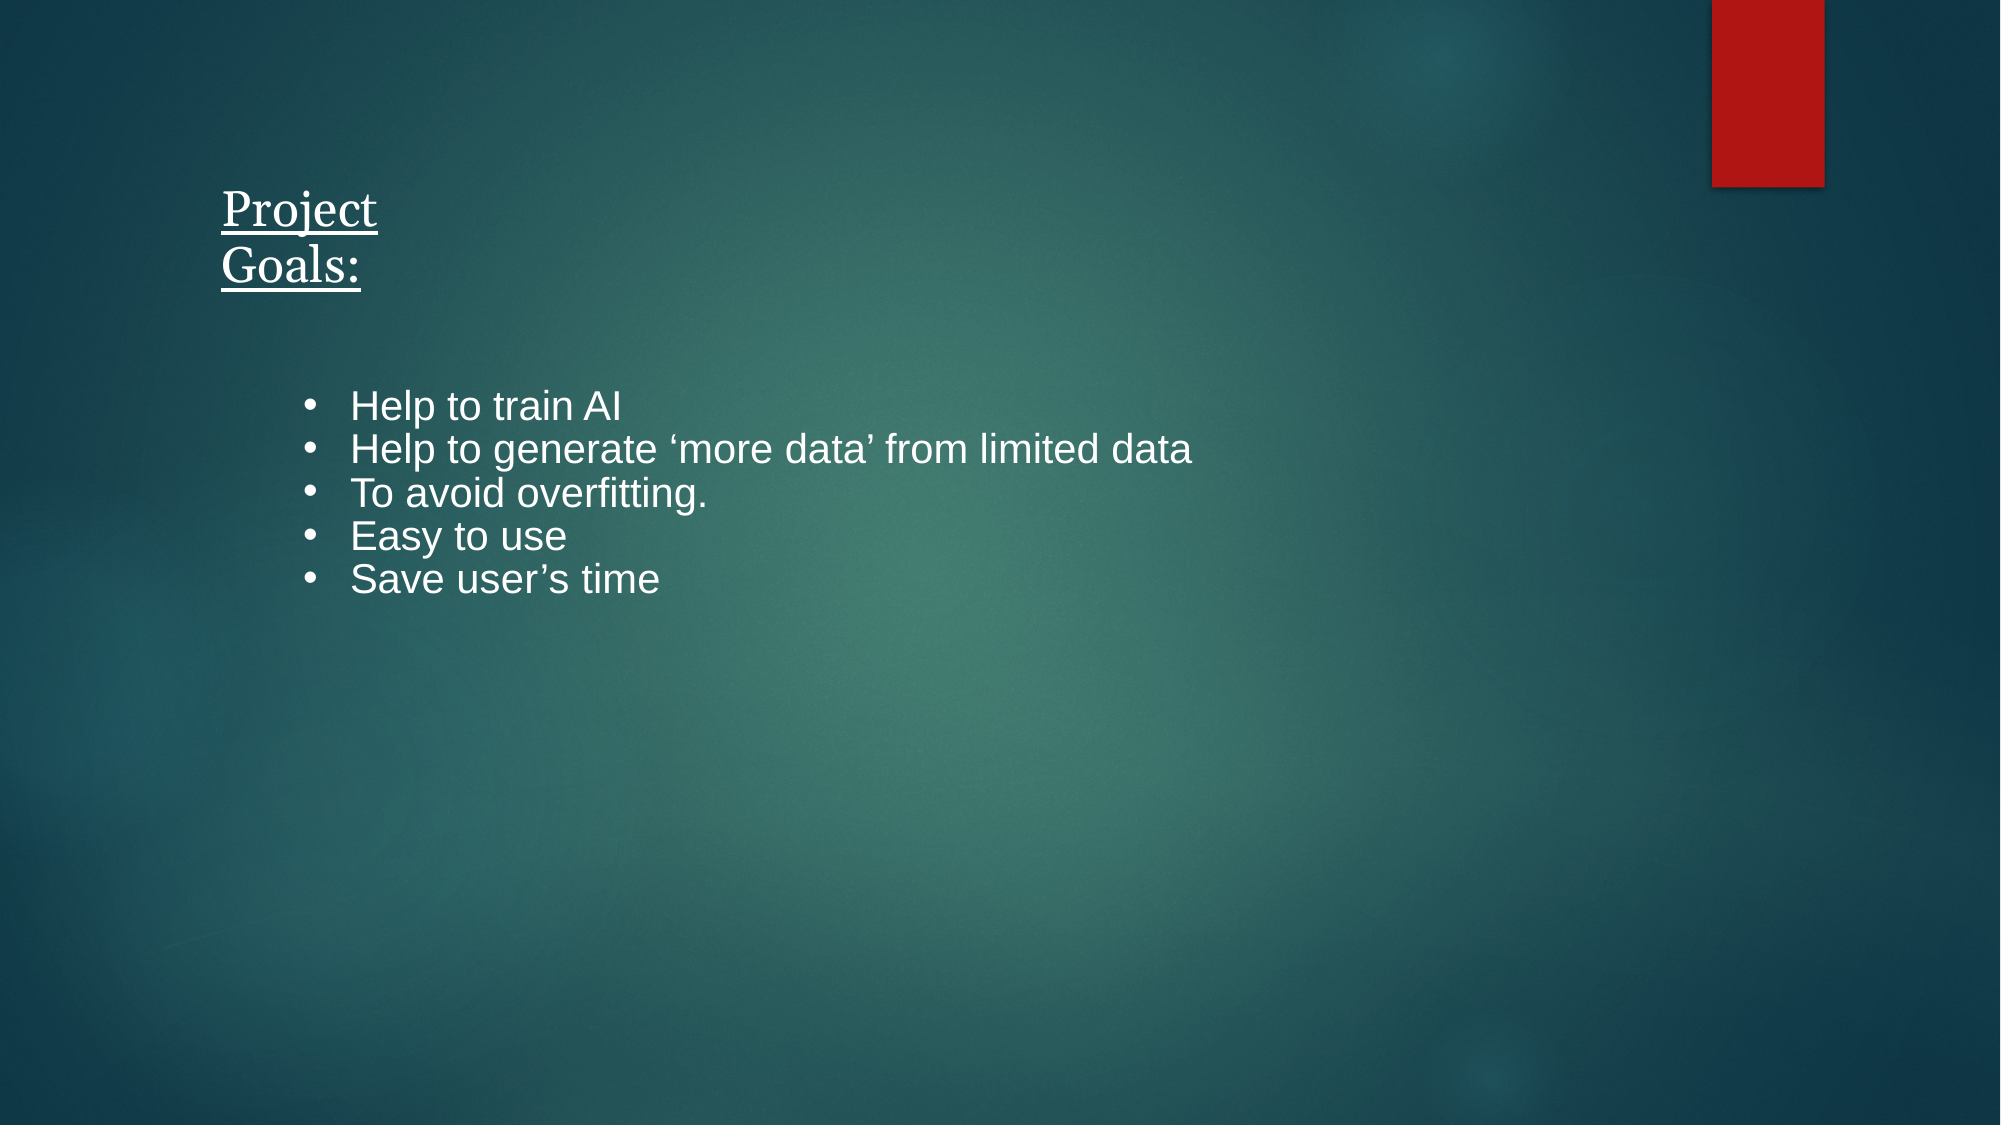

Project Goals:

Help to train AI
Help to generate ‘more data’ from limited data
To avoid overfitting.
Easy to use
Save user’s time